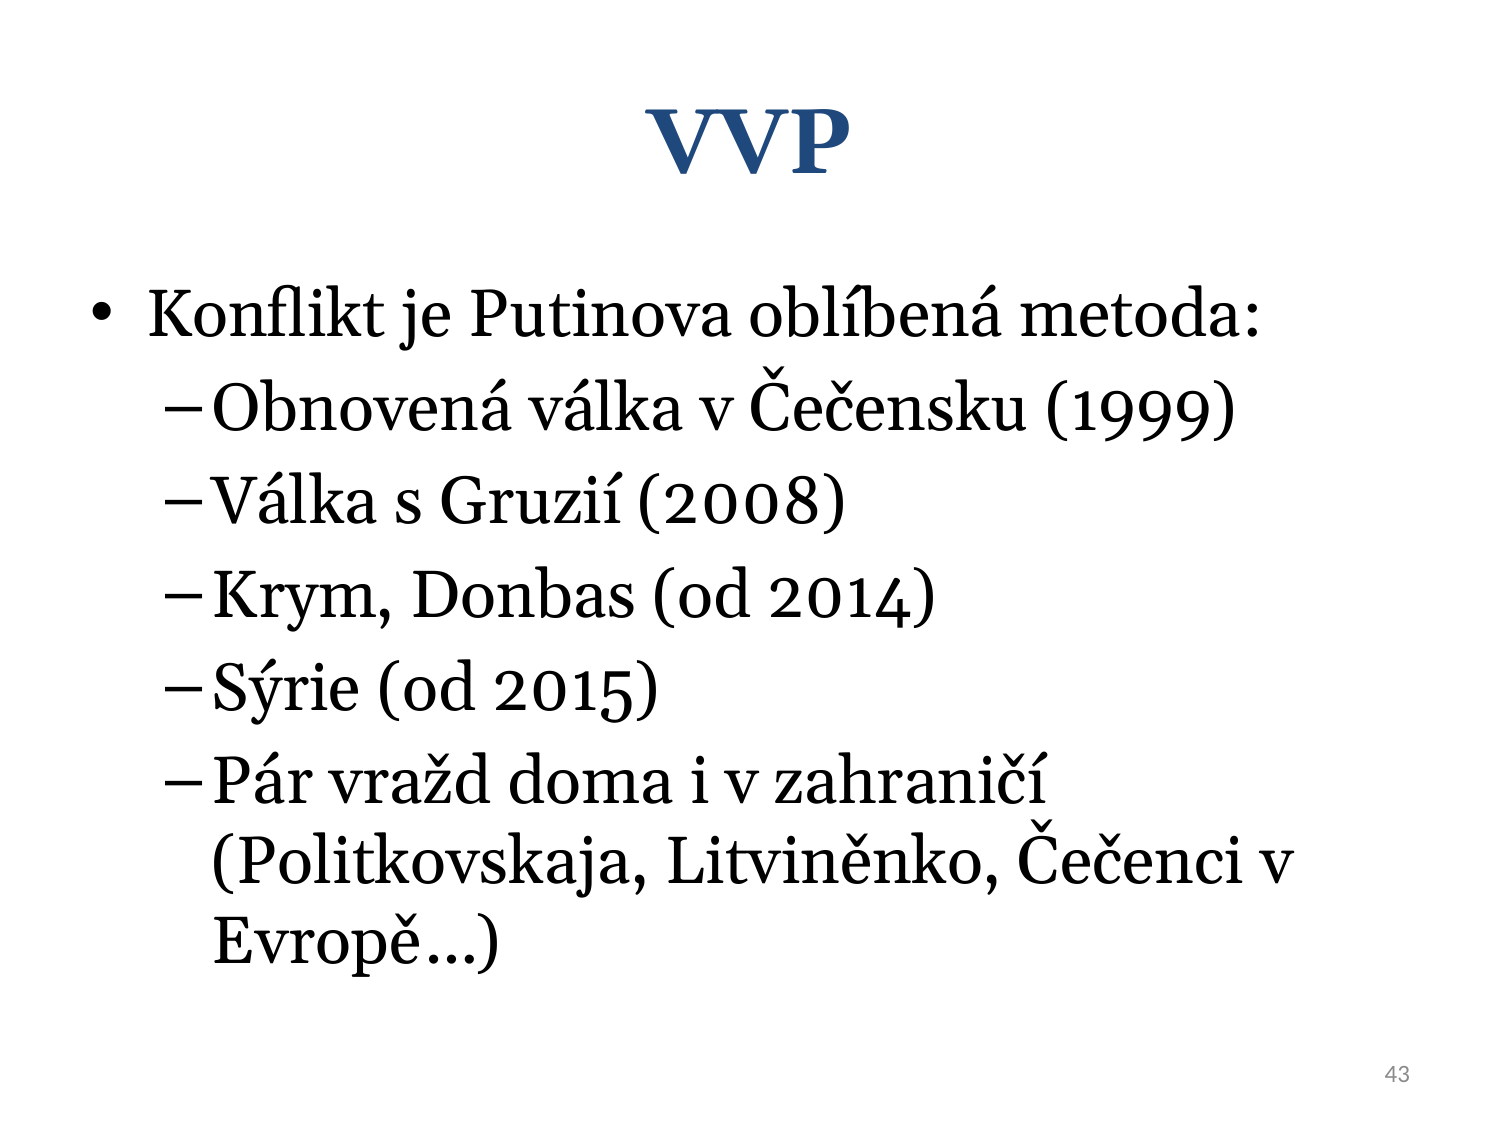

# VVP
Konflikt je Putinova oblíbená metoda:
Obnovená válka v Čečensku (1999)
Válka s Gruzií (2008)
Krym, Donbas (od 2014)
Sýrie (od 2015)
Pár vražd doma i v zahraničí (Politkovskaja, Litviněnko, Čečenci v Evropě…)

43